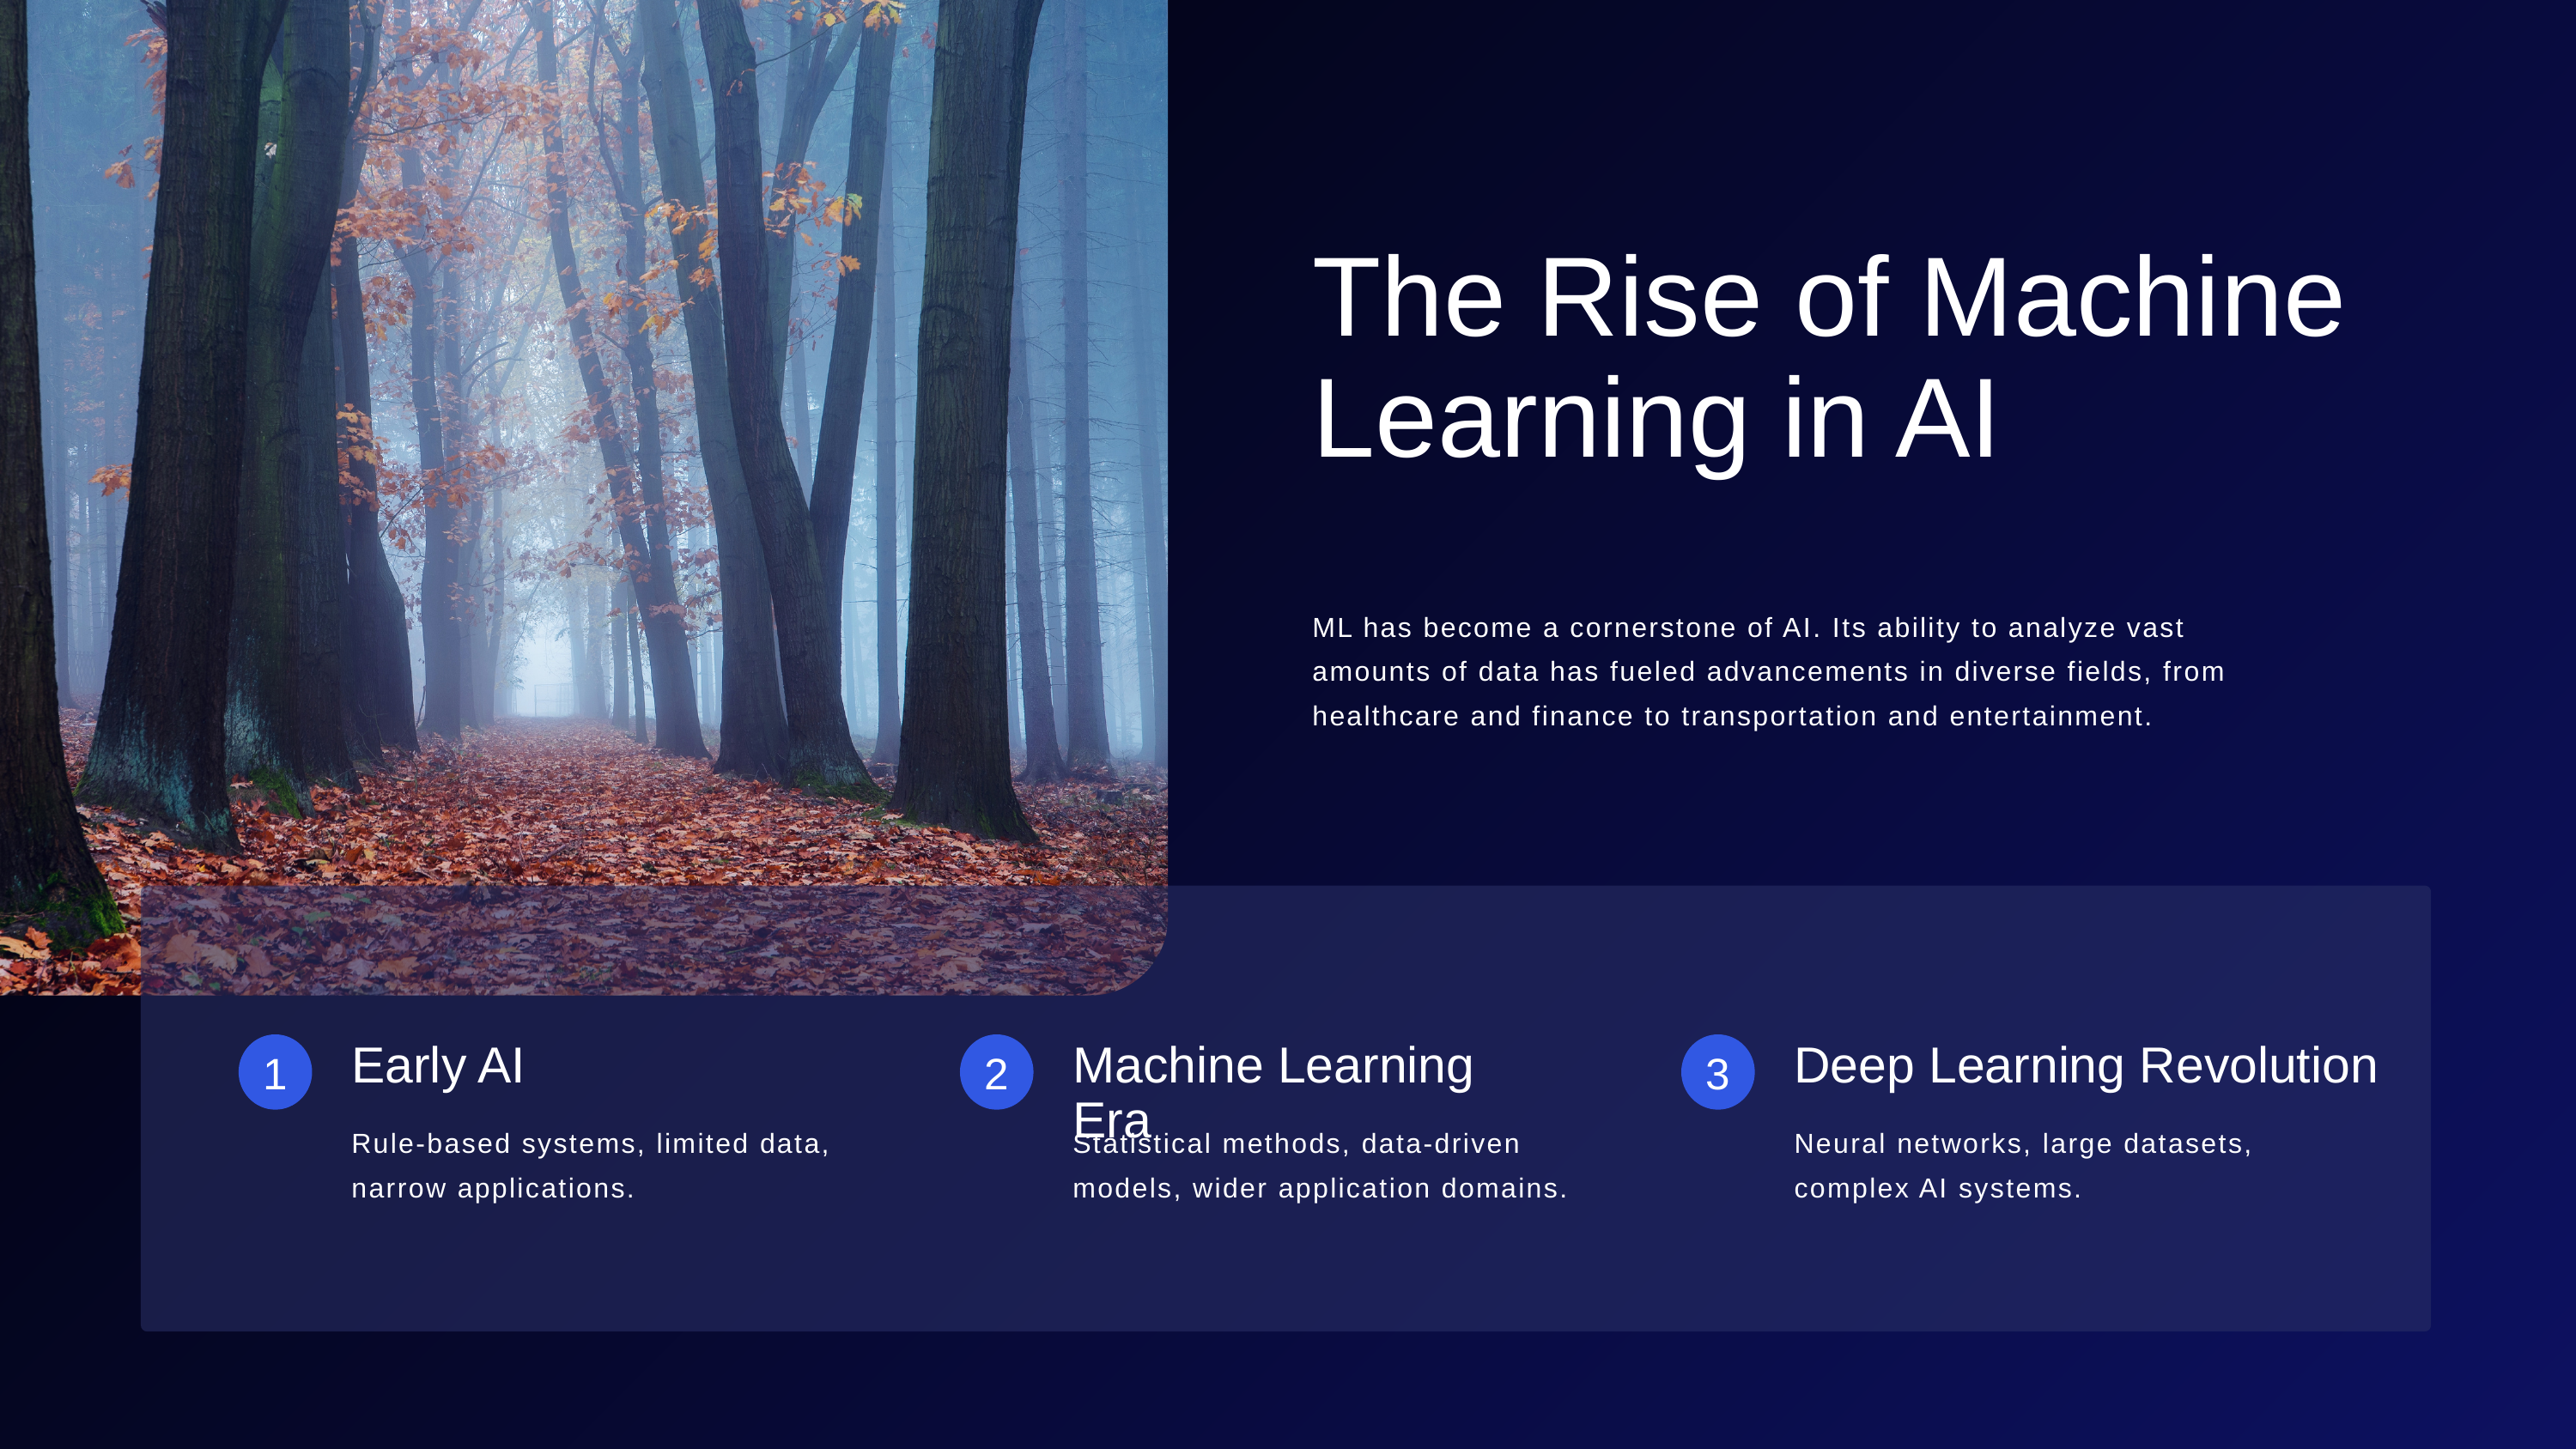

The Rise of Machine Learning in AI
ML has become a cornerstone of AI. Its ability to analyze vast amounts of data has fueled advancements in diverse fields, from healthcare and finance to transportation and entertainment.

Early AI
Machine Learning Era
Deep Learning Revolution
1
2
3
Rule-based systems, limited data, narrow applications.
Statistical methods, data-driven models, wider application domains.
Neural networks, large datasets, complex AI systems.